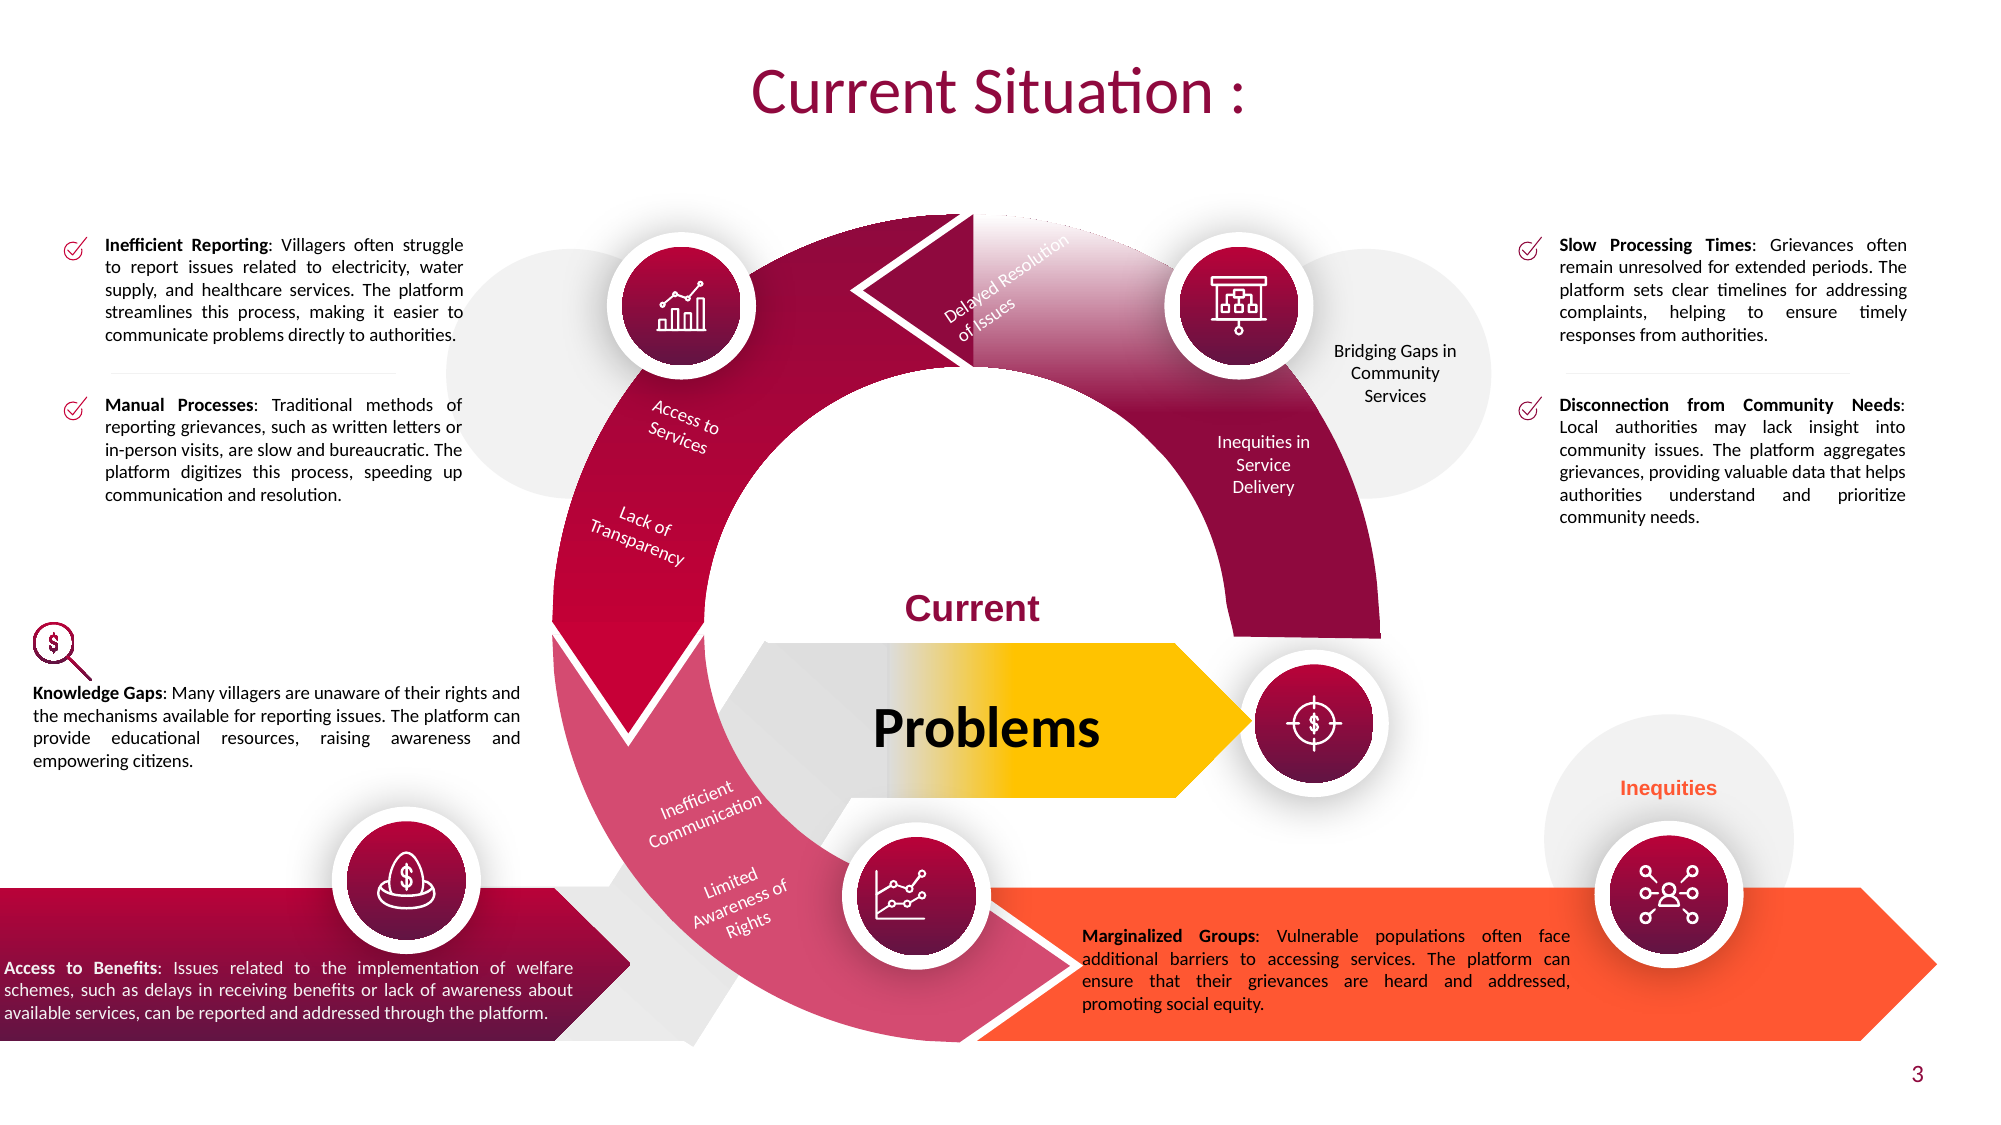

# Current Situation :

Inefficient Reporting: Villagers often struggle to report issues related to electricity, water supply, and healthcare services. The platform streamlines this process, making it easier to communicate problems directly to authorities.

Manual Processes: Traditional methods of reporting grievances, such as written letters or in-person visits, are slow and bureaucratic. The platform digitizes this process, speeding up communication and resolution.

Slow Processing Times: Grievances often remain unresolved for extended periods. The platform sets clear timelines for addressing complaints, helping to ensure timely responses from authorities.

Delayed Resolution of Issues

Bridging Gaps in Community Services
Disconnection from Community Needs: Local authorities may lack insight into community issues. The platform aggregates grievances, providing valuable data that helps authorities understand and prioritize community needs.

Access to Services

Lack of Transparency

Inequities in Service Delivery
Current

Knowledge Gaps: Many villagers are unaware of their rights and the mechanisms available for reporting issues. The platform can provide educational resources, raising awareness and empowering citizens.

Problems

Inequities
Inefficient Communication

Limited Awareness of Rights

Marginalized Groups: Vulnerable populations often face additional barriers to accessing services. The platform can ensure that their grievances are heard and addressed, promoting social equity.
Access to Benefits: Issues related to the implementation of welfare schemes, such as delays in receiving benefits or lack of awareness about available services, can be reported and addressed through the platform.

3